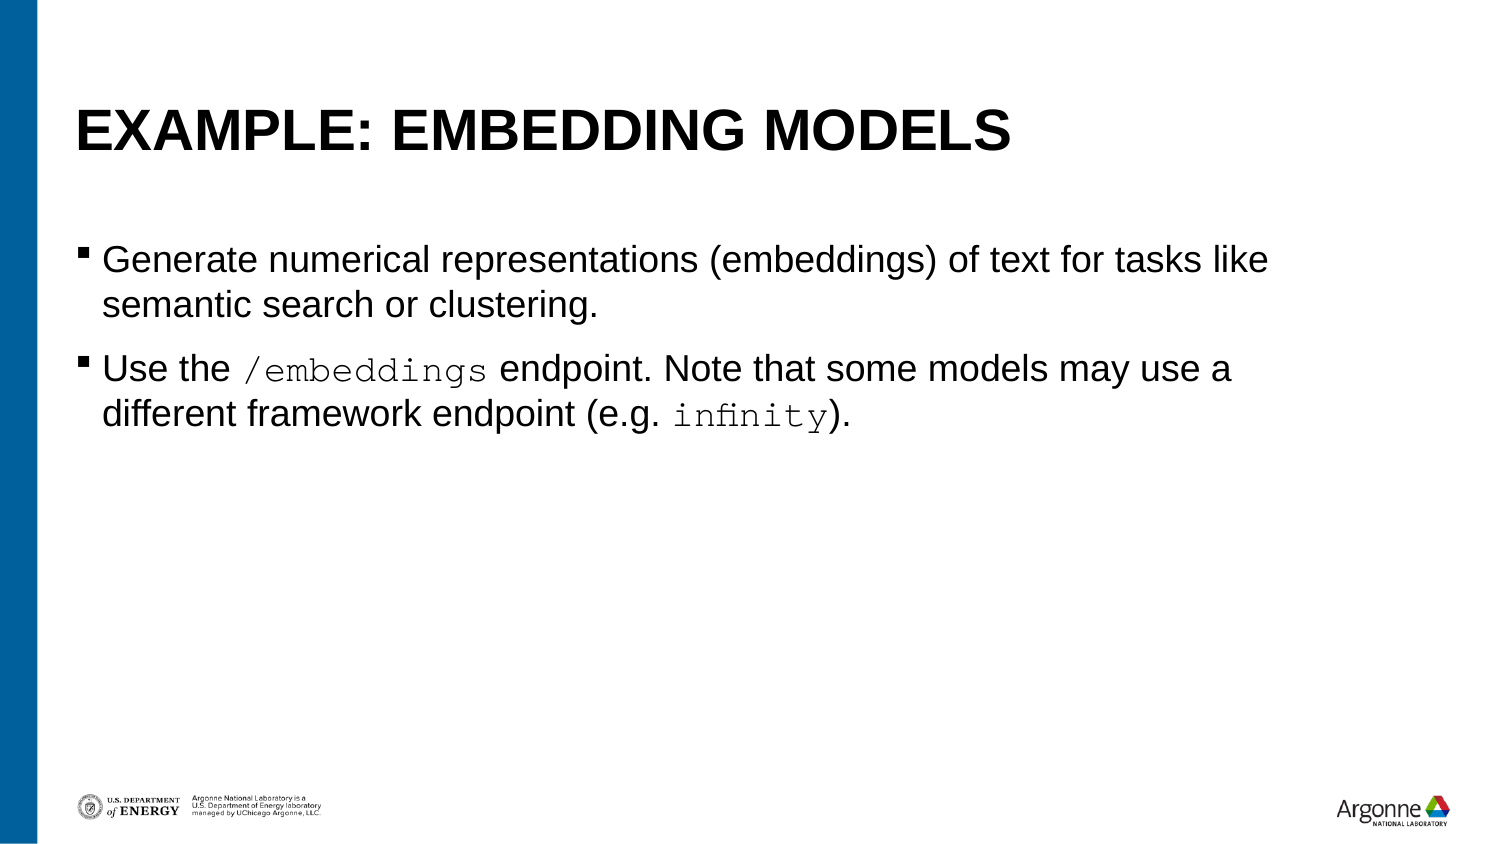

# Example: Embedding Models
Generate numerical representations (embeddings) of text for tasks like semantic search or clustering.
Use the /embeddings endpoint. Note that some models may use a different framework endpoint (e.g. infinity).